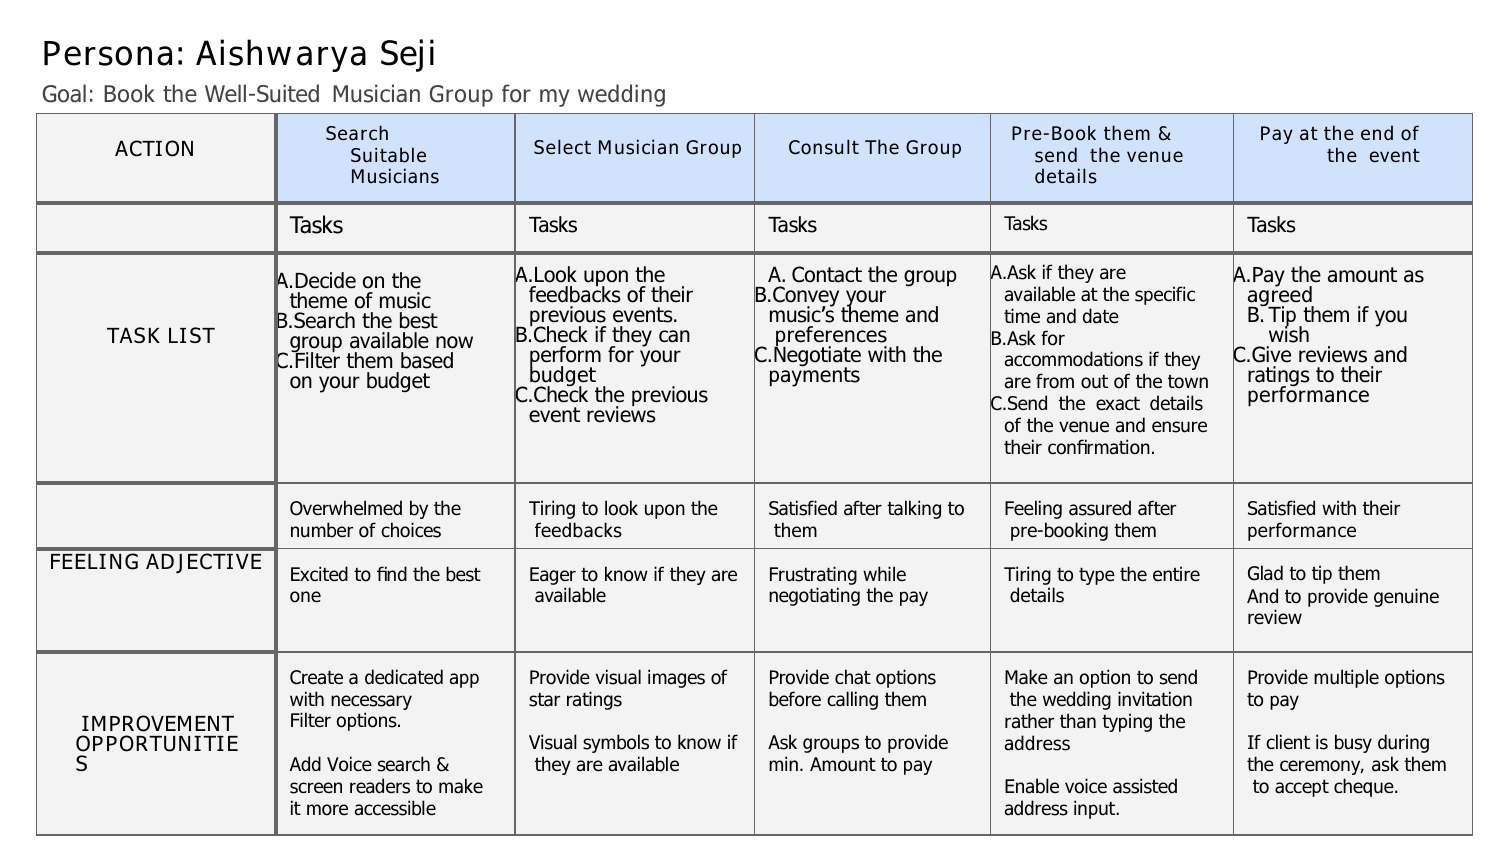

Persona: Aishwarya Seji
Goal: Book the Well-Suited Musician Group for my wedding ceremony.
| ACTION | Search Suitable Musicians | Select Musician Group | Consult The Group | Pre-Book them & send the venue details | Pay at the end of the event |
| --- | --- | --- | --- | --- | --- |
|  | Tasks | Tasks | Tasks | Tasks | Tasks |
| TASK LIST | Decide on the theme of music Search the best group available now Filter them based on your budget | Look upon the feedbacks of their previous events. Check if they can perform for your budget Check the previous event reviews | Contact the group Convey your music’s theme and preferences Negotiate with the payments | Ask if they are available at the specific time and date Ask for accommodations if they are from out of the town Send the exact details of the venue and ensure their confirmation. | Pay the amount as agreed Tip them if you wish Give reviews and ratings to their performance |
|  | Overwhelmed by the number of choices | Tiring to look upon the feedbacks | Satisfied after talking to them | Feeling assured after pre-booking them | Satisfied with their performance |
| FEELING ADJECTIVE | Excited to find the best one | Eager to know if they are available | Frustrating while negotiating the pay | Tiring to type the entire details | Glad to tip them And to provide genuine review |
| IMPROVEMENT OPPORTUNITIES | Create a dedicated app with necessary Filter options. Add Voice search & screen readers to make it more accessible | Provide visual images of star ratings Visual symbols to know if they are available | Provide chat options before calling them Ask groups to provide min. Amount to pay | Make an option to send the wedding invitation rather than typing the address Enable voice assisted address input. | Provide multiple options to pay If client is busy during the ceremony, ask them to accept cheque. |